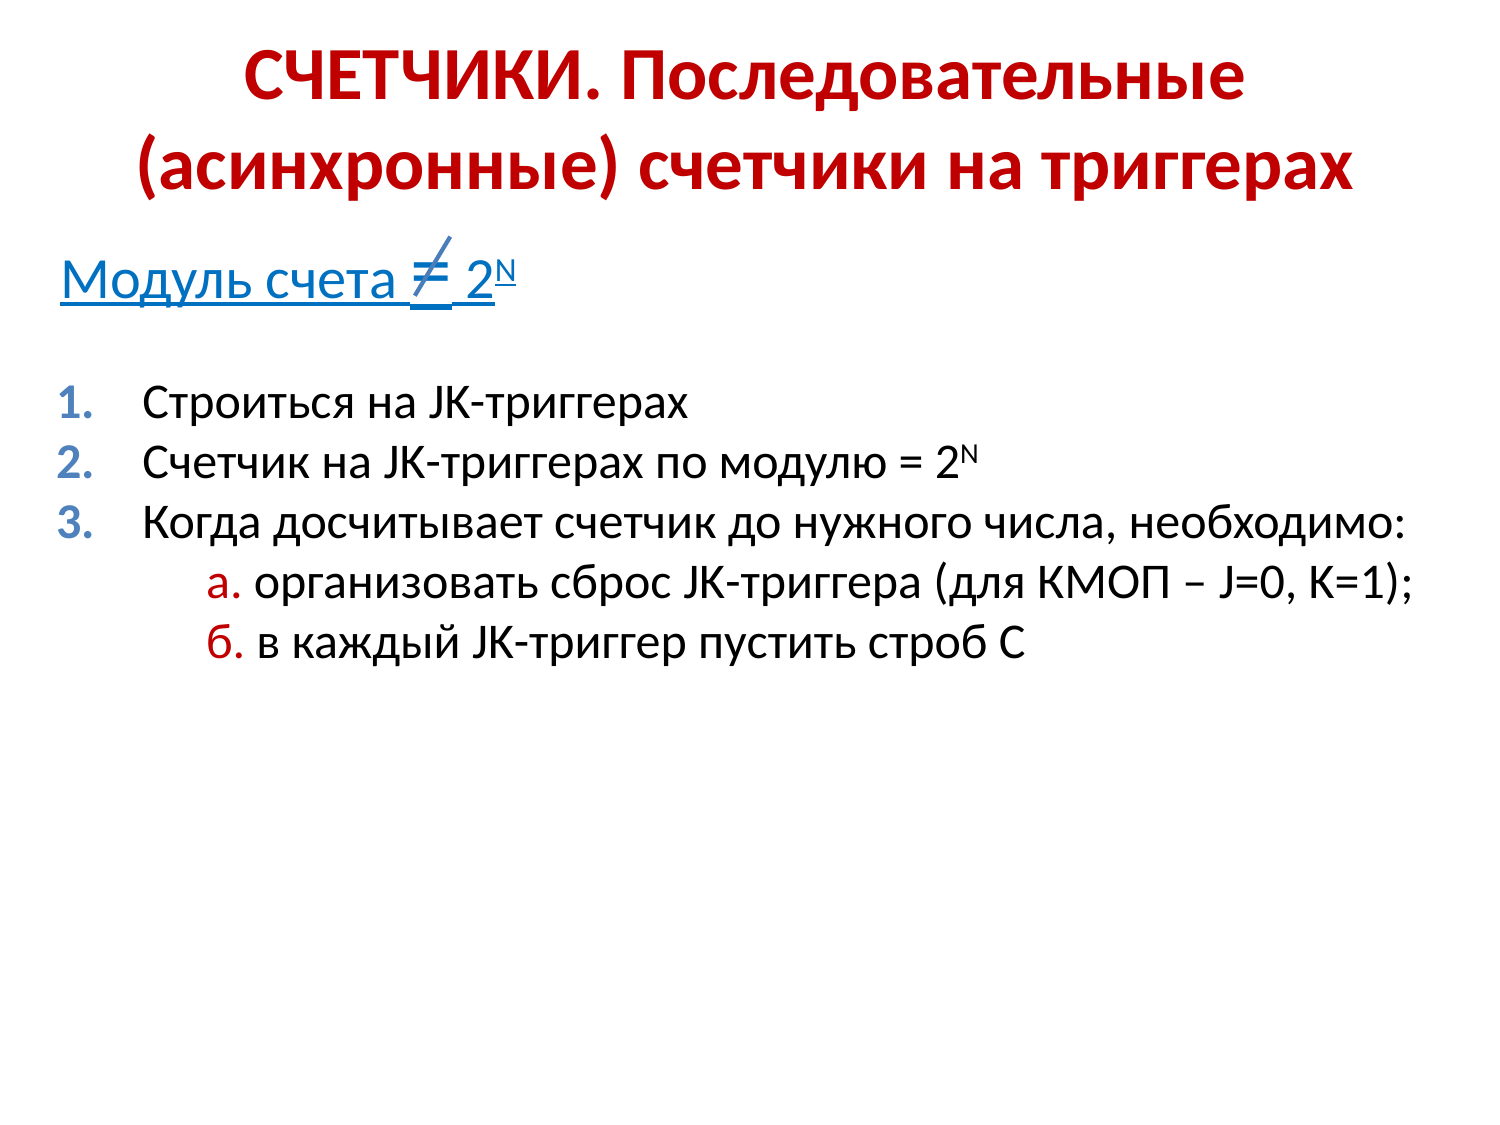

СЧЕТЧИКИ. Последовательные (асинхронные) счетчики на триггерах
Модуль счета = 2N
 Строиться на JK-триггерах
 Счетчик на JK-триггерах по модулю = 2N
 Когда досчитывает счетчик до нужного числа, необходимо:
	а. организовать сброс JK-триггера (для КМОП – J=0, K=1);
	б. в каждый JK-триггер пустить строб С